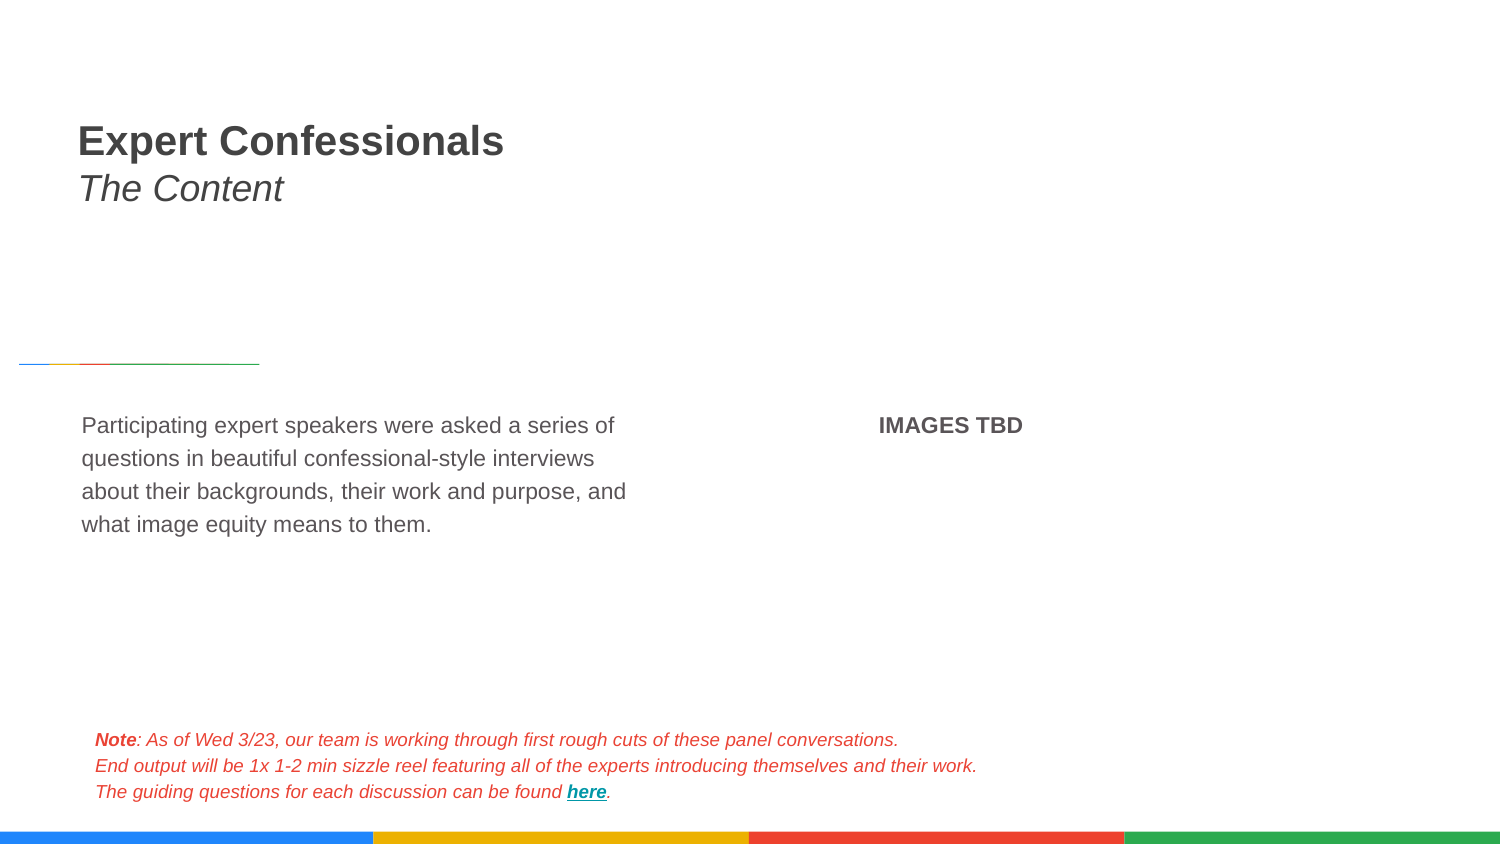

Expert Confessionals
The Content

Participating expert speakers were asked a series of questions in beautiful confessional-style interviews about their backgrounds, their work and purpose, and what image equity means to them.
IMAGES TBD
Note: As of Wed 3/23, our team is working through first rough cuts of these panel conversations.
End output will be 1x 1-2 min sizzle reel featuring all of the experts introducing themselves and their work.
The guiding questions for each discussion can be found here.